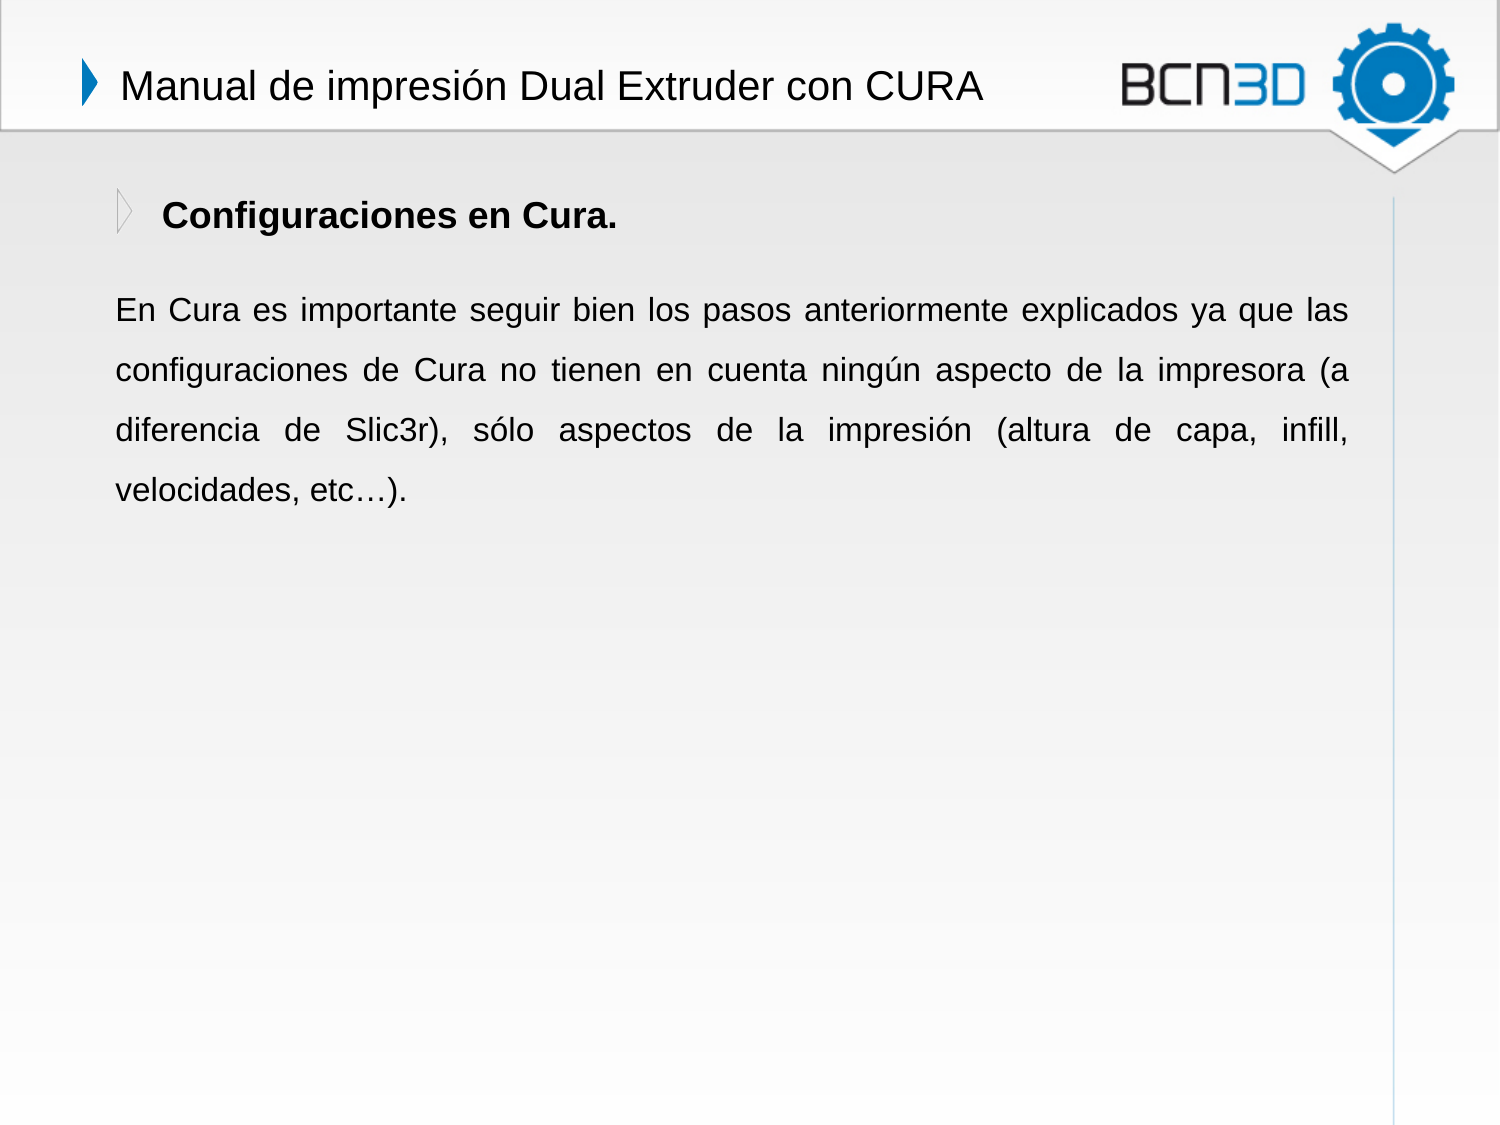

# Manual de impresión Dual Extruder con CURA
Configuraciones en Cura.
En Cura es importante seguir bien los pasos anteriormente explicados ya que las configuraciones de Cura no tienen en cuenta ningún aspecto de la impresora (a diferencia de Slic3r), sólo aspectos de la impresión (altura de capa, infill, velocidades, etc…).